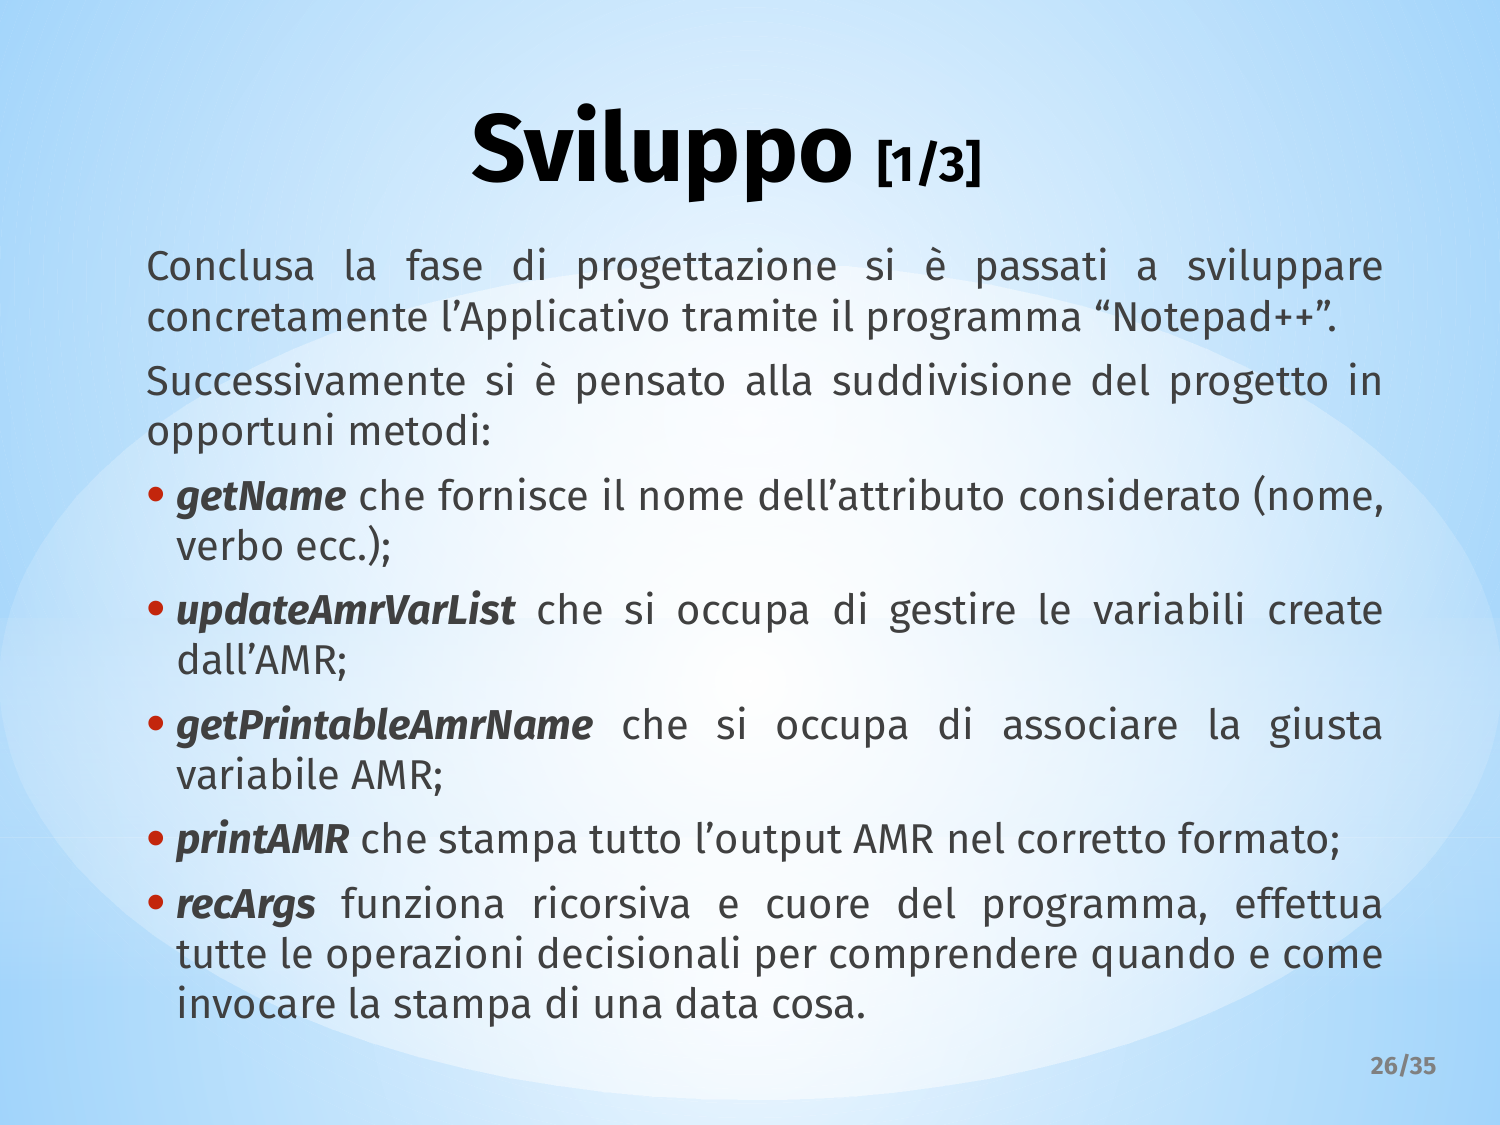

# Sviluppo [1/3]
Conclusa la fase di progettazione si è passati a sviluppare concretamente l’Applicativo tramite il programma “Notepad++”.
Successivamente si è pensato alla suddivisione del progetto in opportuni metodi:
getName che fornisce il nome dell’attributo considerato (nome, verbo ecc.);
updateAmrVarList che si occupa di gestire le variabili create dall’AMR;
getPrintableAmrName che si occupa di associare la giusta variabile AMR;
printAMR che stampa tutto l’output AMR nel corretto formato;
recArgs funziona ricorsiva e cuore del programma, effettua tutte le operazioni decisionali per comprendere quando e come invocare la stampa di una data cosa.

26/35